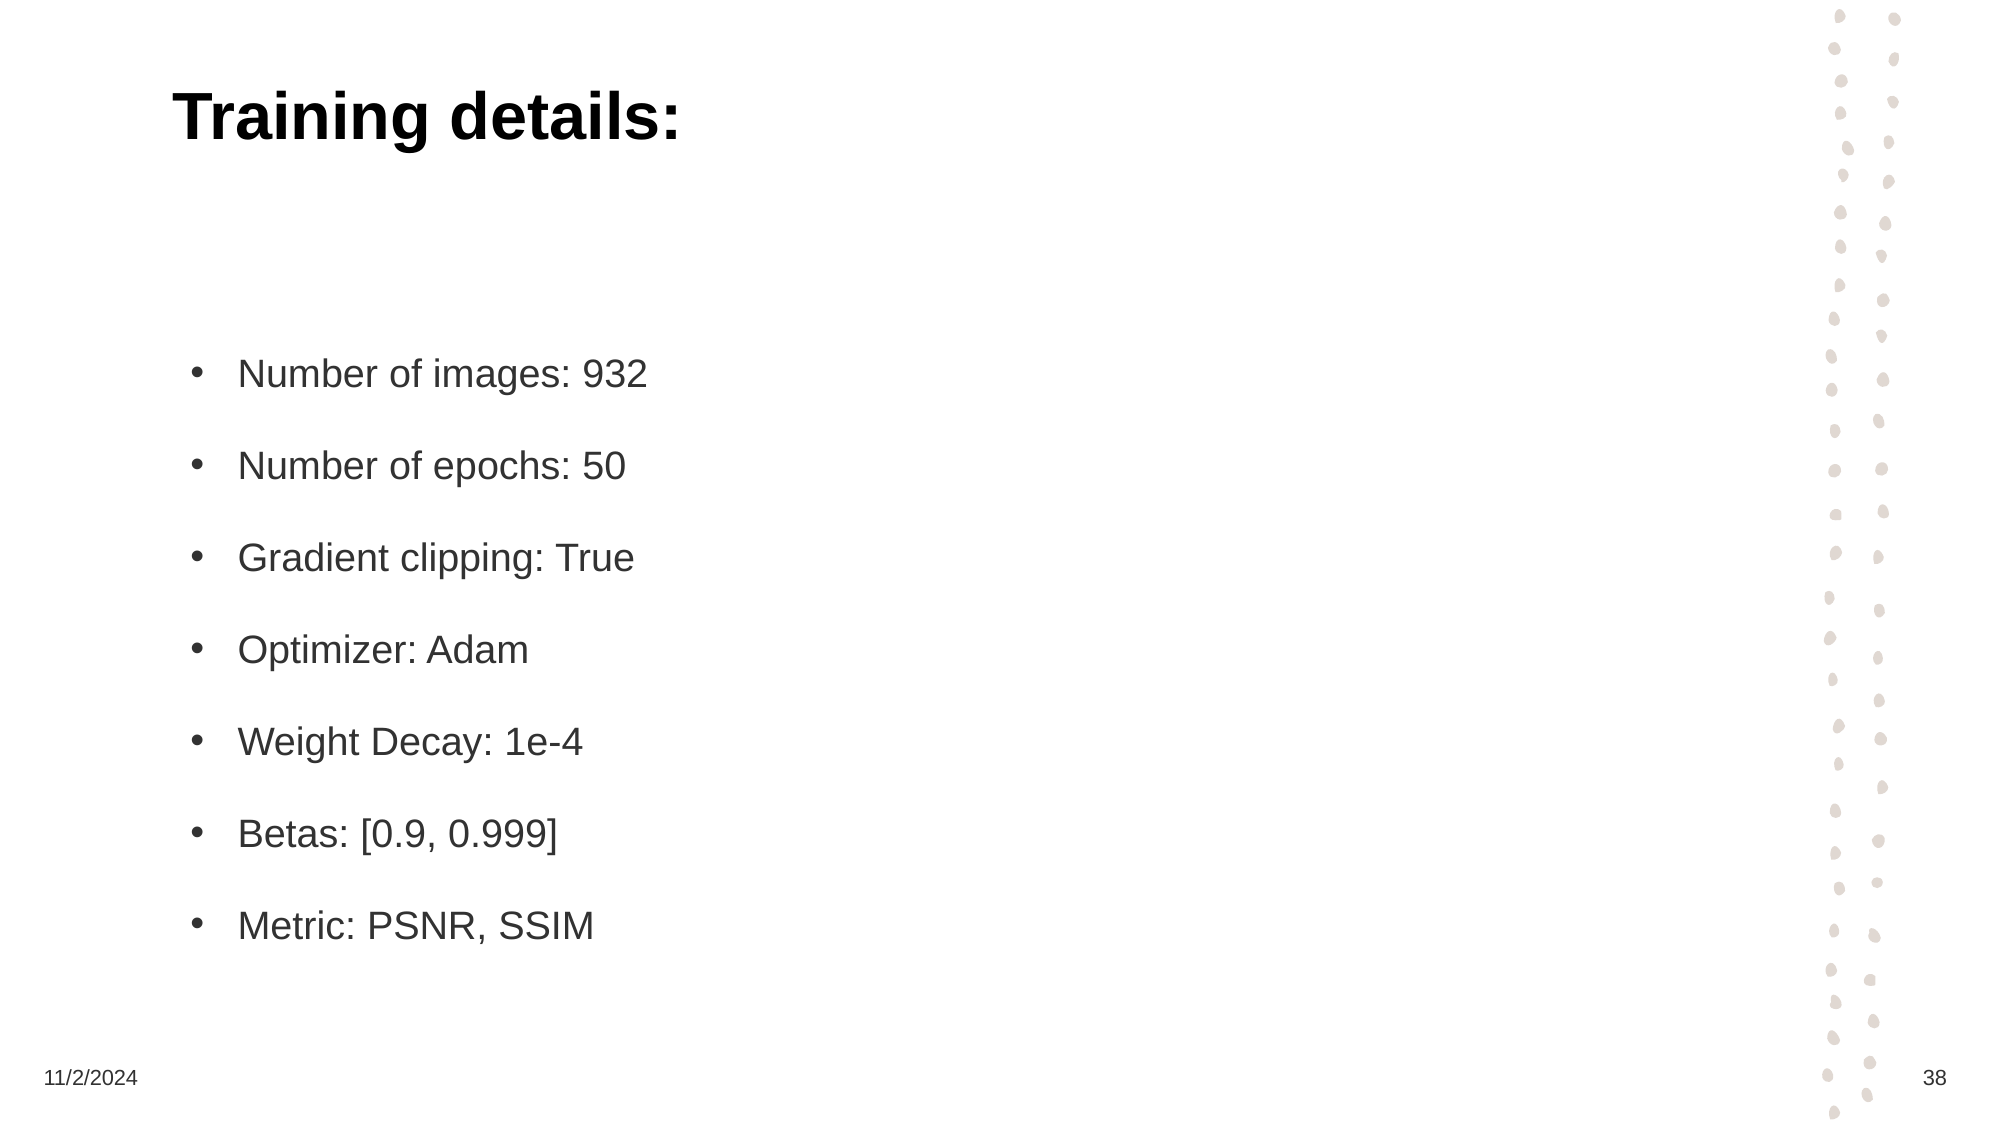

Training details:
# Number of images: 932
Number of epochs: 50
Gradient clipping: True
Optimizer: Adam
Weight Decay: 1e-4
Betas: [0.9, 0.999]
Metric: PSNR, SSIM

11/2/2024
38